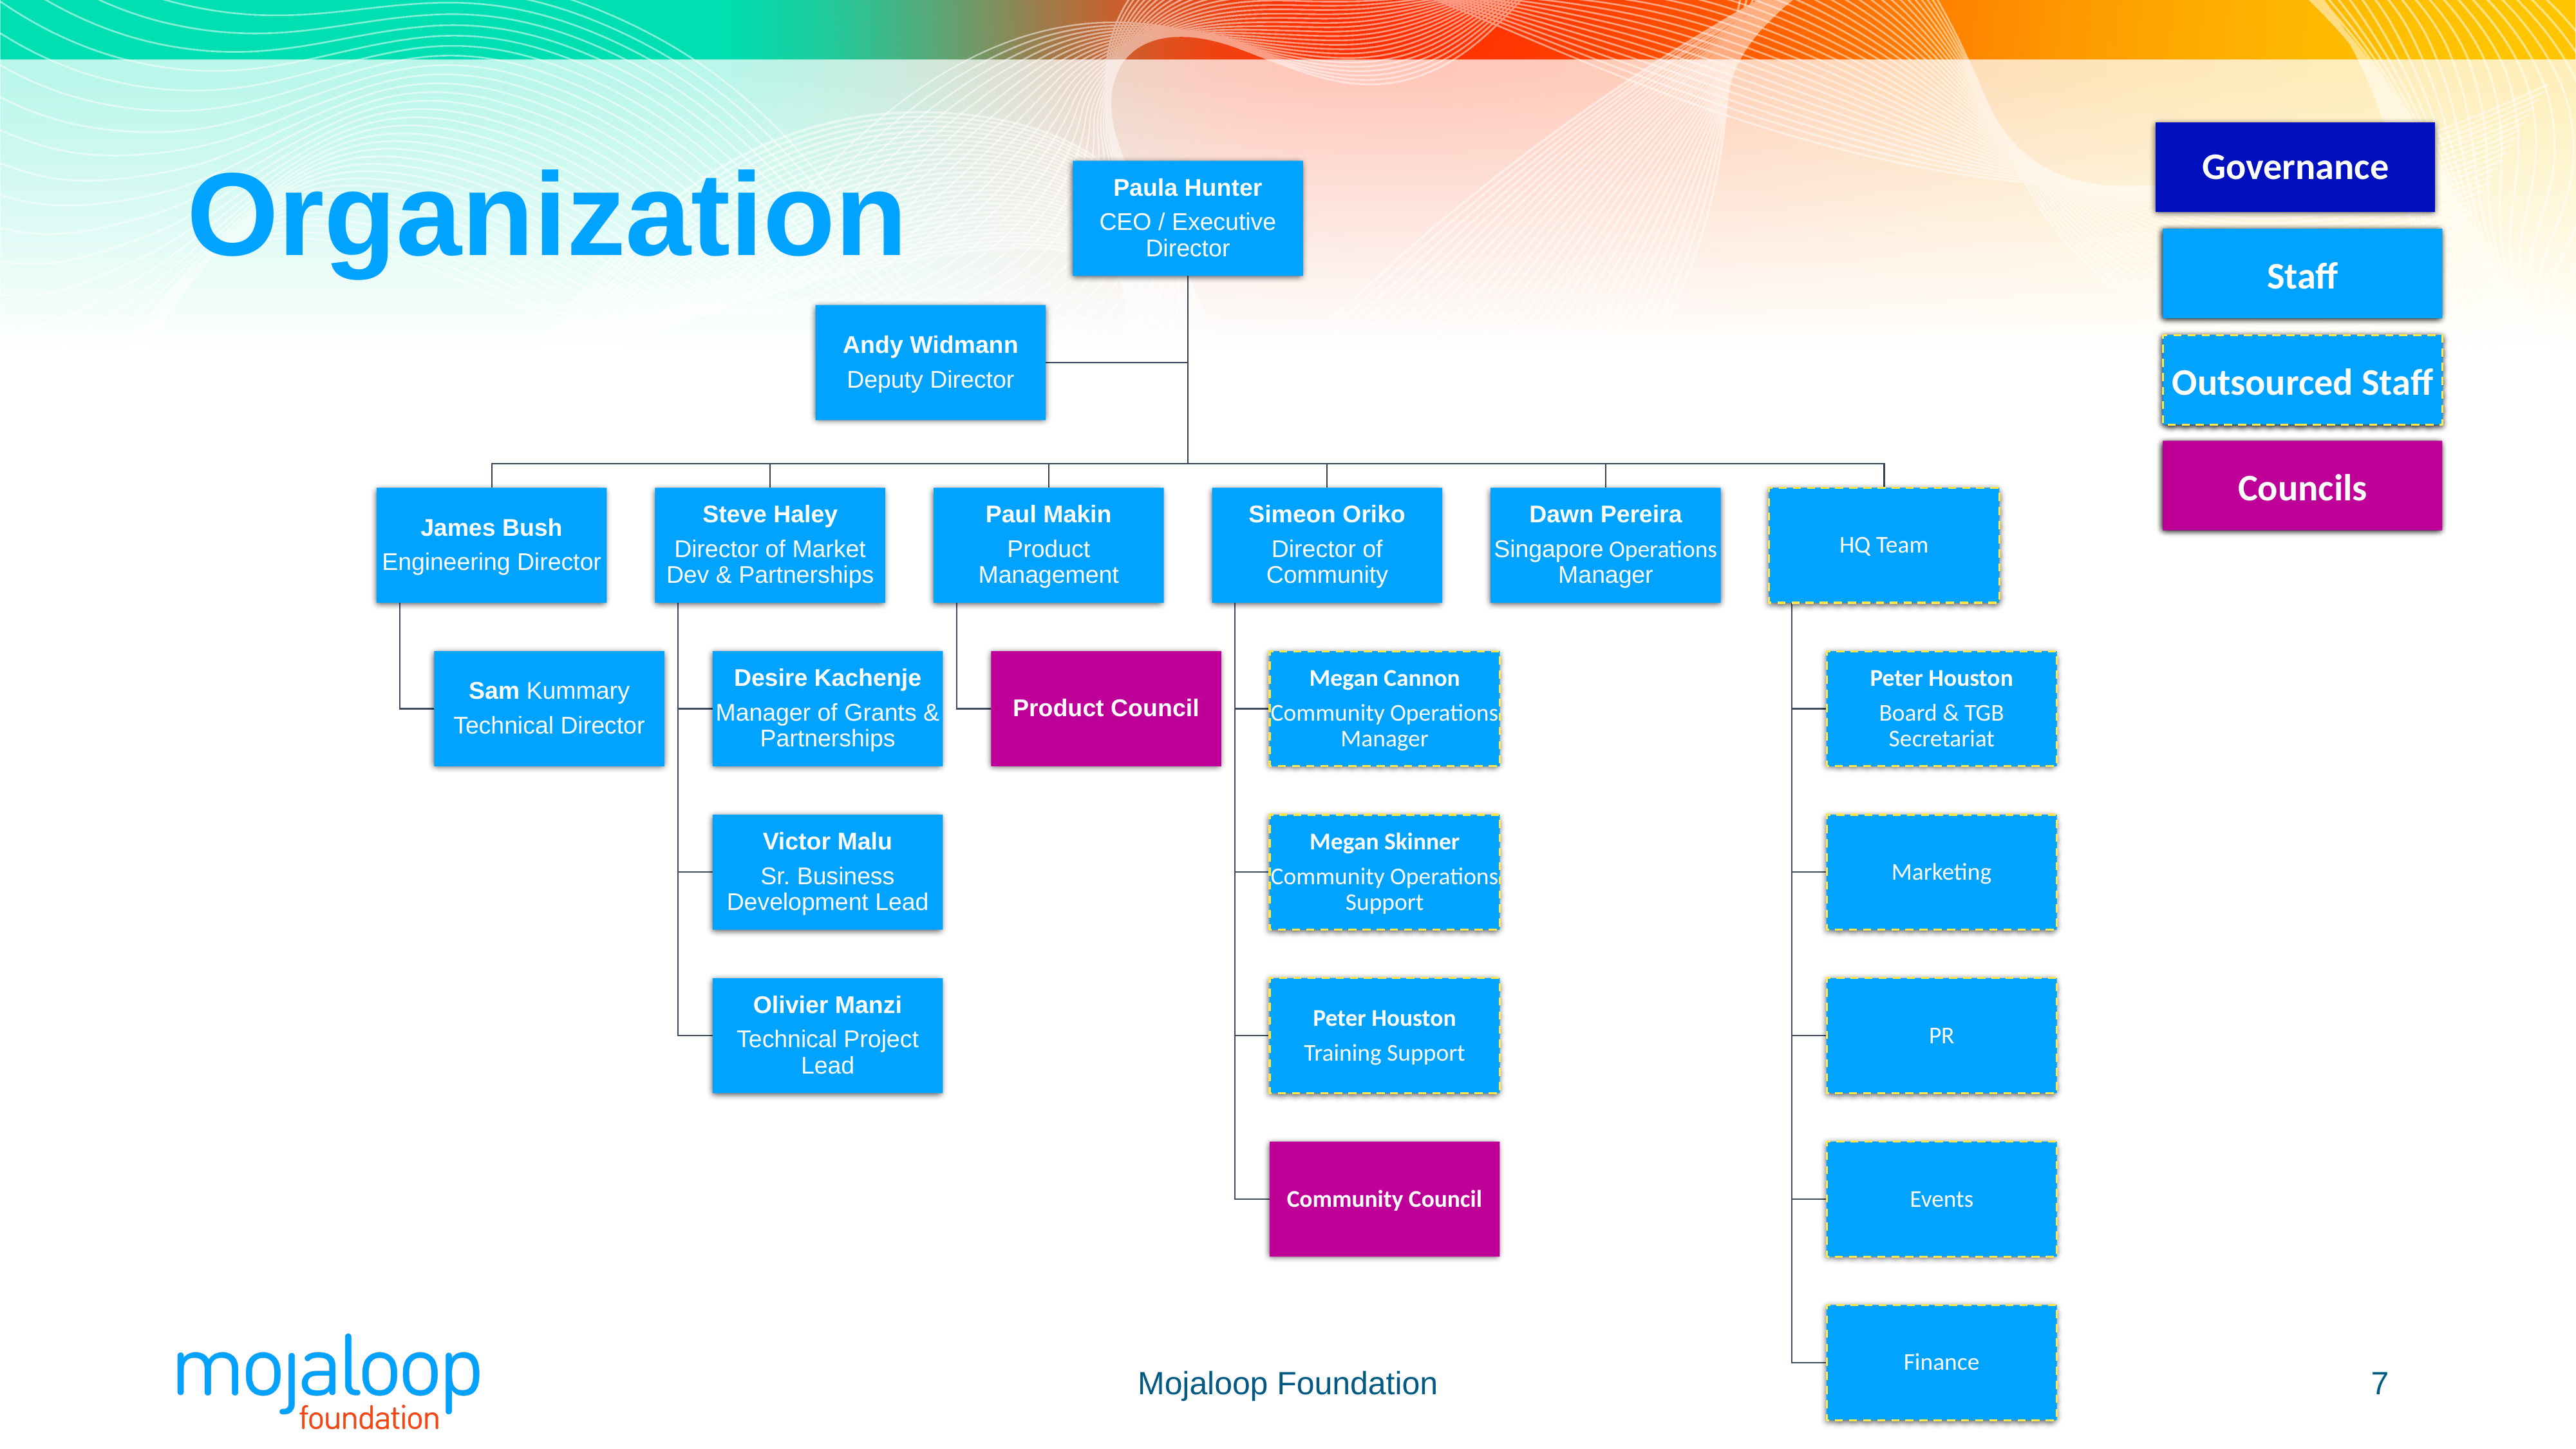

# Organization

Governance

Staff

Outsourced Staff

Councils
Paula Hunter
CEO / Executive Director
James Bush
Engineering Director
Sam Kummary
Technical Director
Steve Haley
Director of Market Dev & Partnerships
Desire Kachenje
Manager of Grants & Partnerships
Victor Malu
Sr. Business Development Lead
Olivier Manzi
Technical Project Lead
Paul Makin
Product Management
Product Council
Simeon Oriko
Director of Community
Megan Cannon
Community Operations Manager
Megan Skinner
Community Operations Support
Peter Houston
Training Support
Community Council
Dawn Pereira
Singapore Operations Manager
HQ Team
Peter Houston
Board & TGB Secretariat
Marketing
PR
Events
Finance
Andy Widmann
Deputy Director
Mojaloop Foundation
7